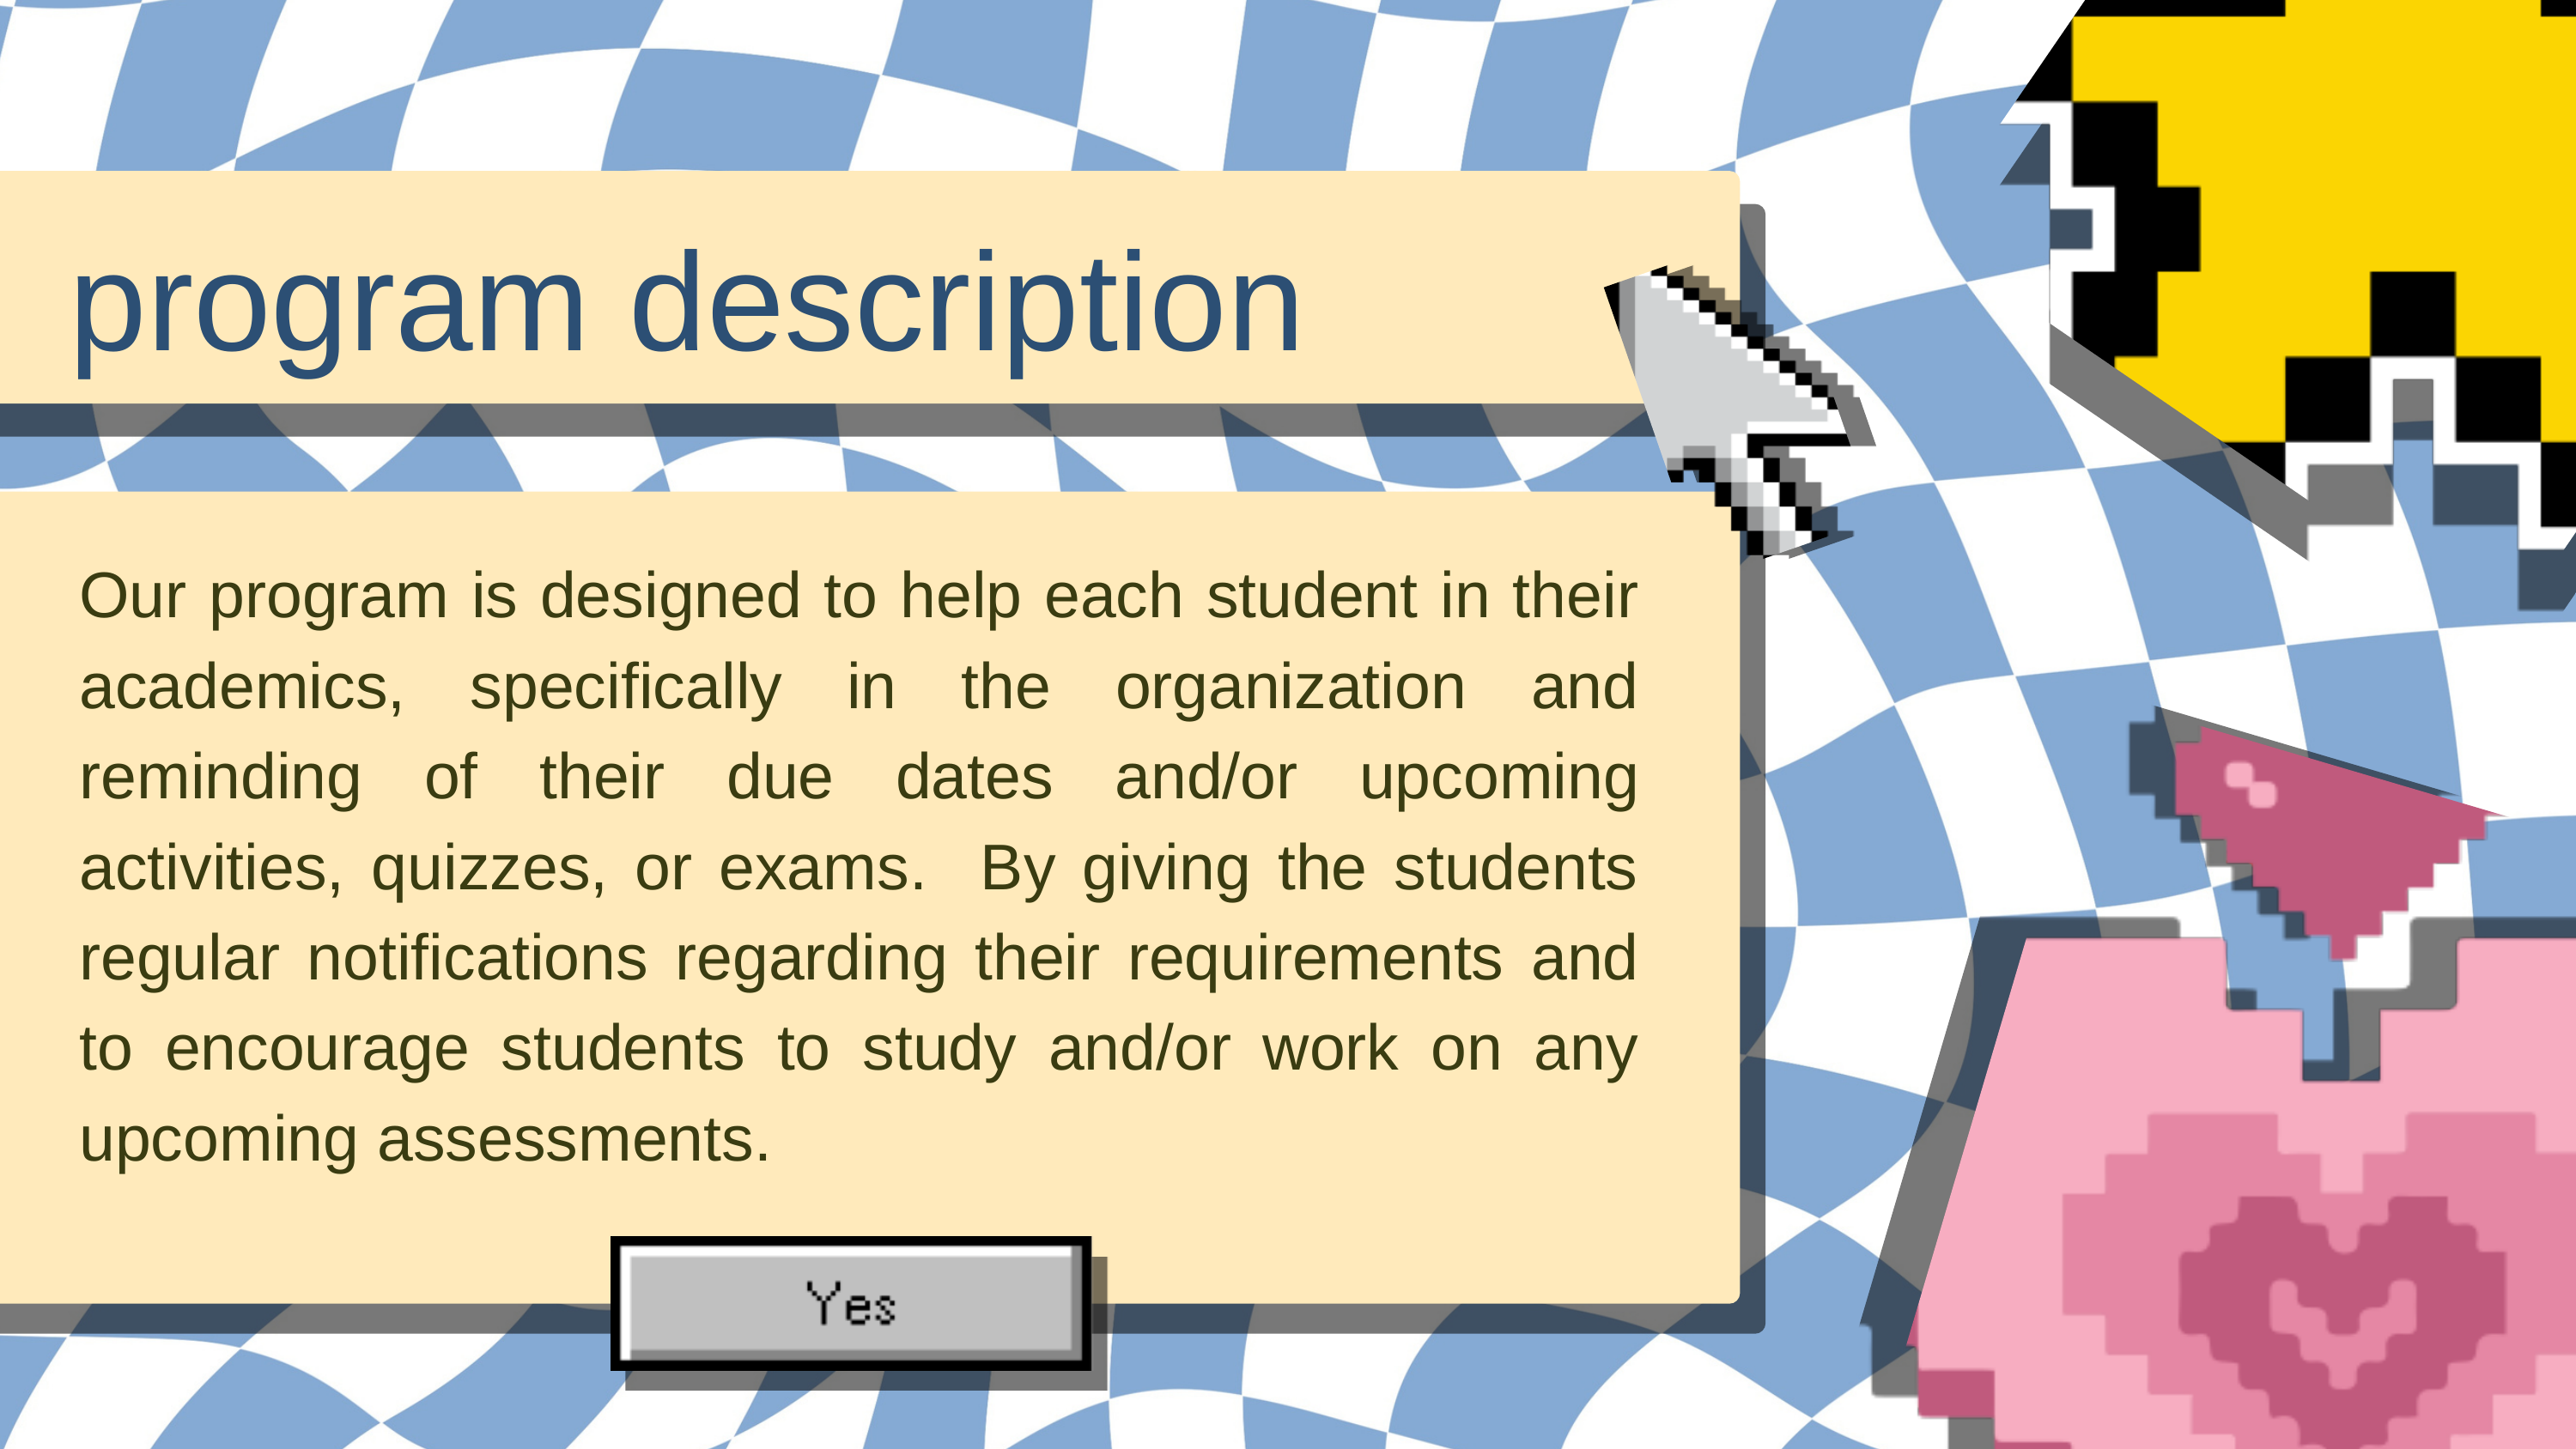

program description

Our program is designed to help each student in their academics, specifically in the organization and reminding of their due dates and/or upcoming activities, quizzes, or exams.  By giving the students regular notifications regarding their requirements and to encourage students to study and/or work on any upcoming assessments.